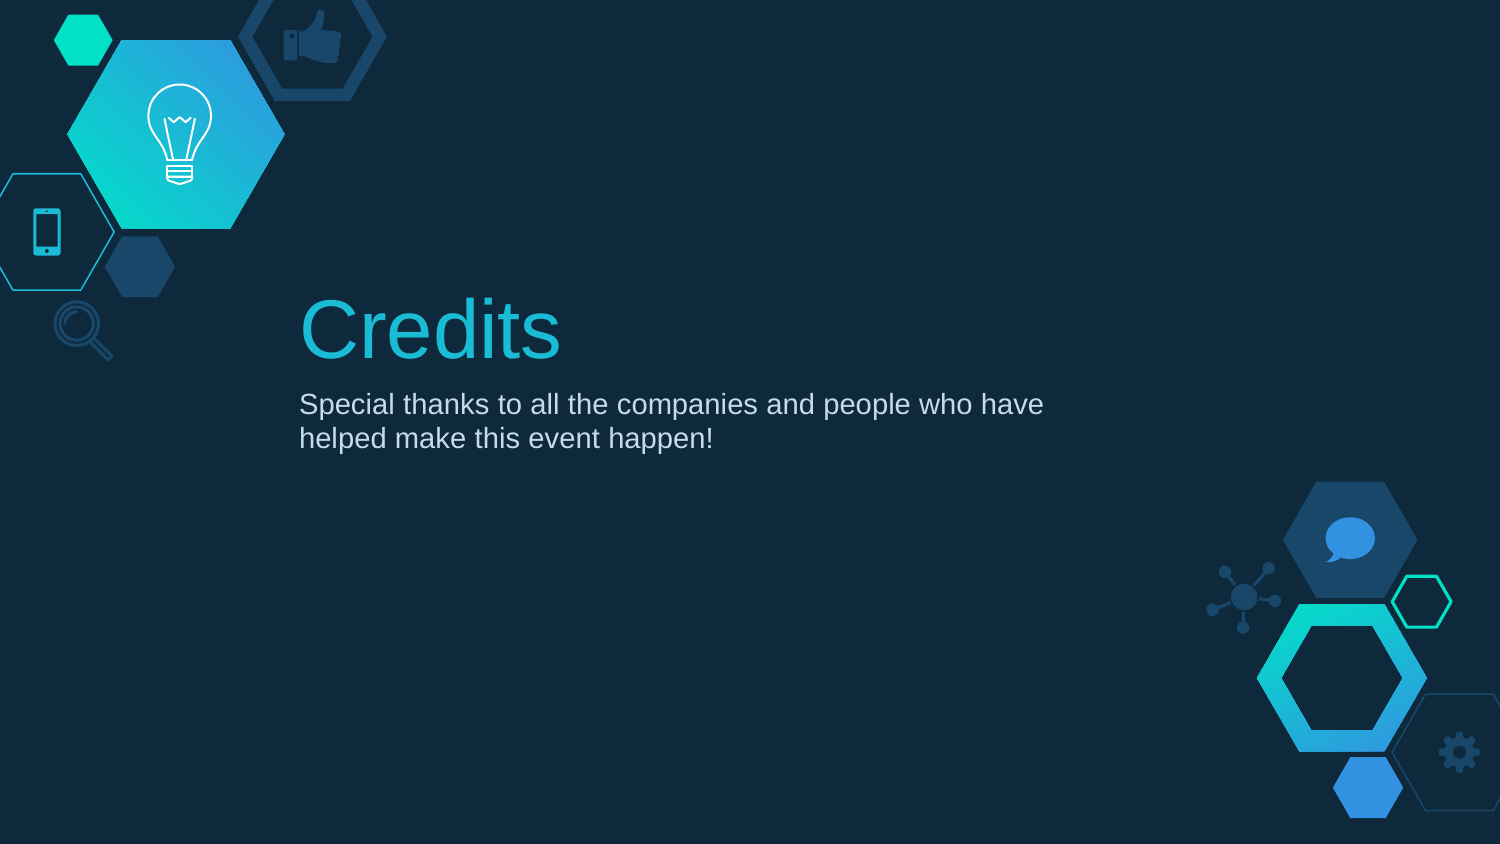

# Credits
Special thanks to all the companies and people who have helped make this event happen!